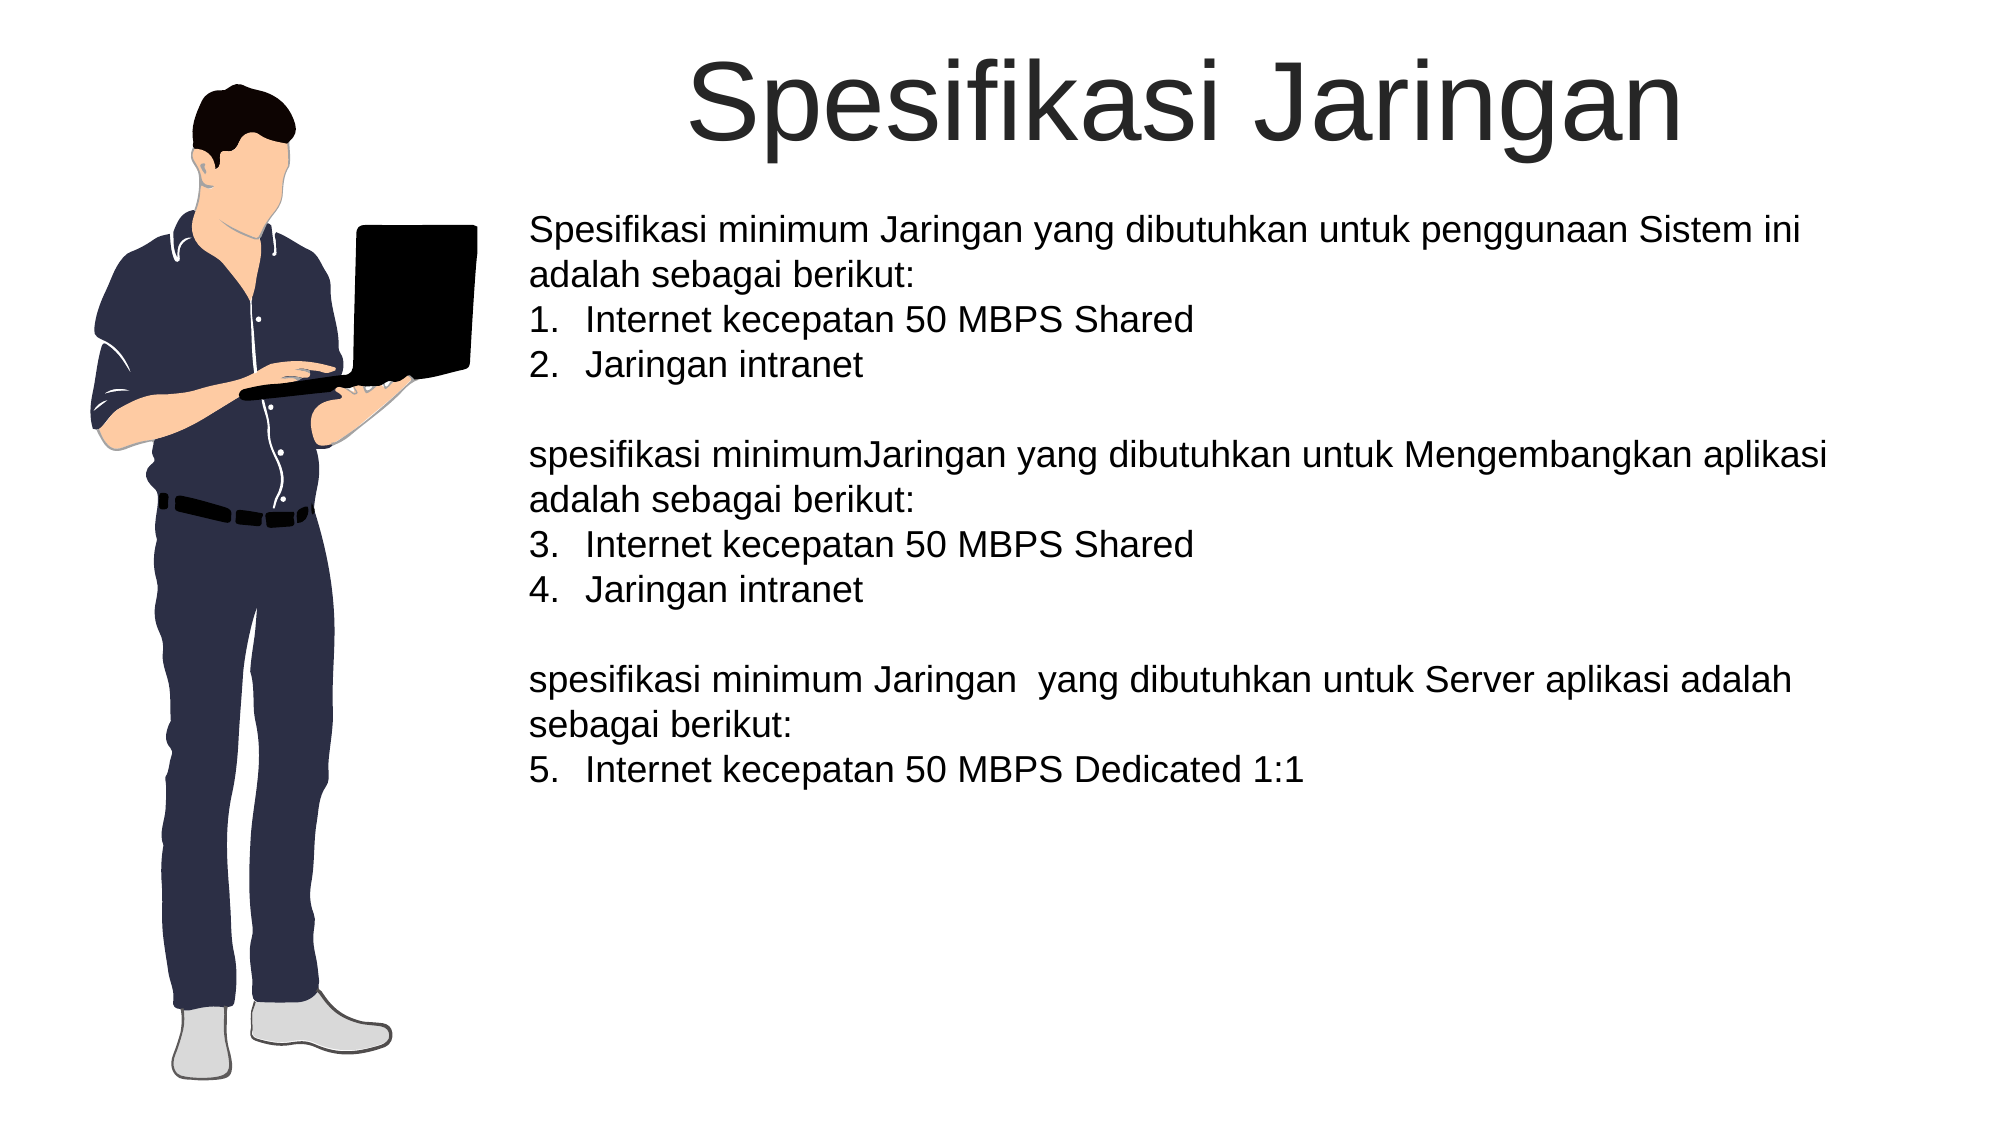

Spesifikasi Jaringan

Spesifikasi minimum Jaringan yang dibutuhkan untuk penggunaan Sistem ini adalah sebagai berikut:
Internet kecepatan 50 MBPS Shared
Jaringan intranet

spesifikasi minimumJaringan yang dibutuhkan untuk Mengembangkan aplikasi adalah sebagai berikut:
Internet kecepatan 50 MBPS Shared
Jaringan intranet

spesifikasi minimum Jaringan  yang dibutuhkan untuk Server aplikasi adalah sebagai berikut:
Internet kecepatan 50 MBPS Dedicated 1:1